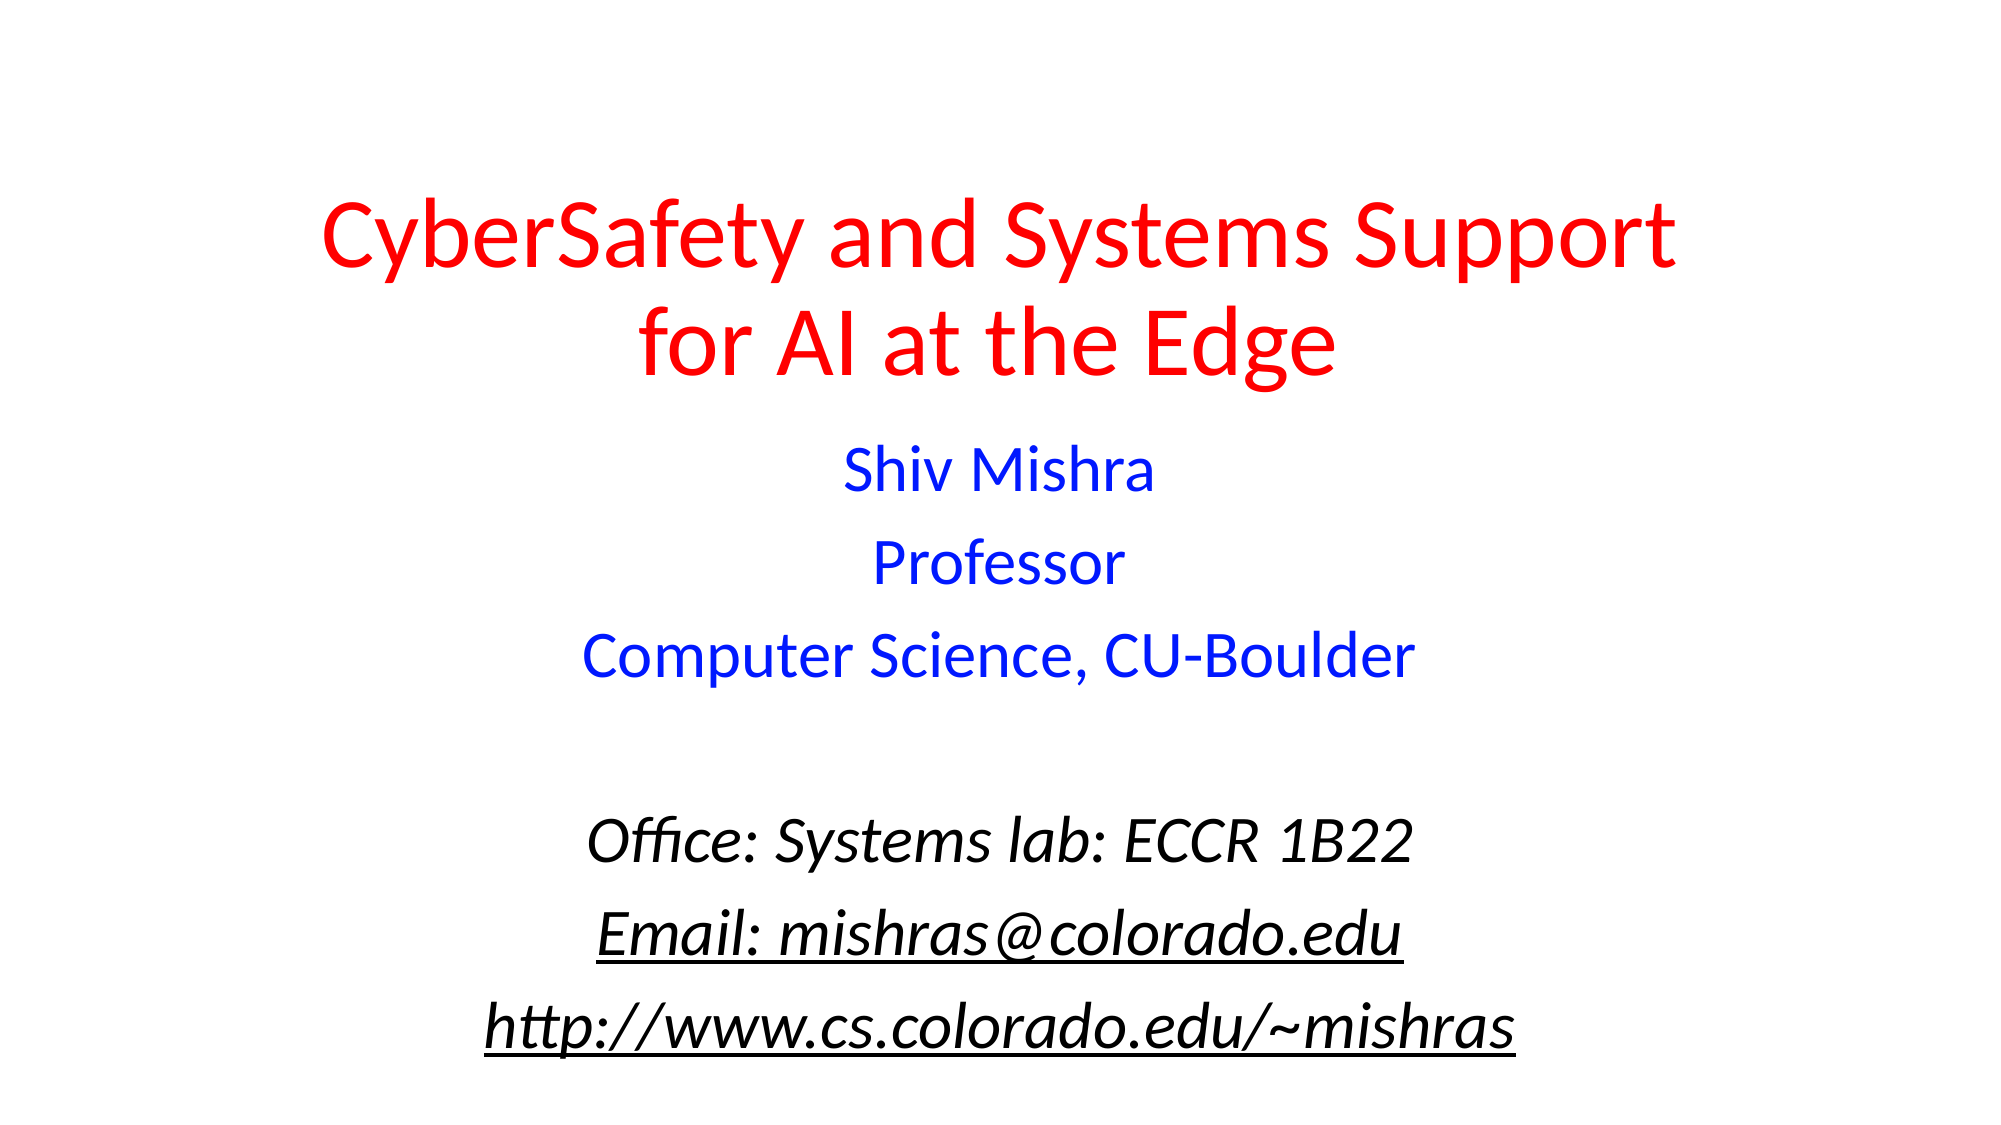

# CyberSafety and Systems Support for AI at the Edge
Shiv Mishra
Professor
Computer Science, CU-Boulder

Office: Systems lab: ECCR 1B22
Email: mishras@colorado.edu
http://www.cs.colorado.edu/~mishras